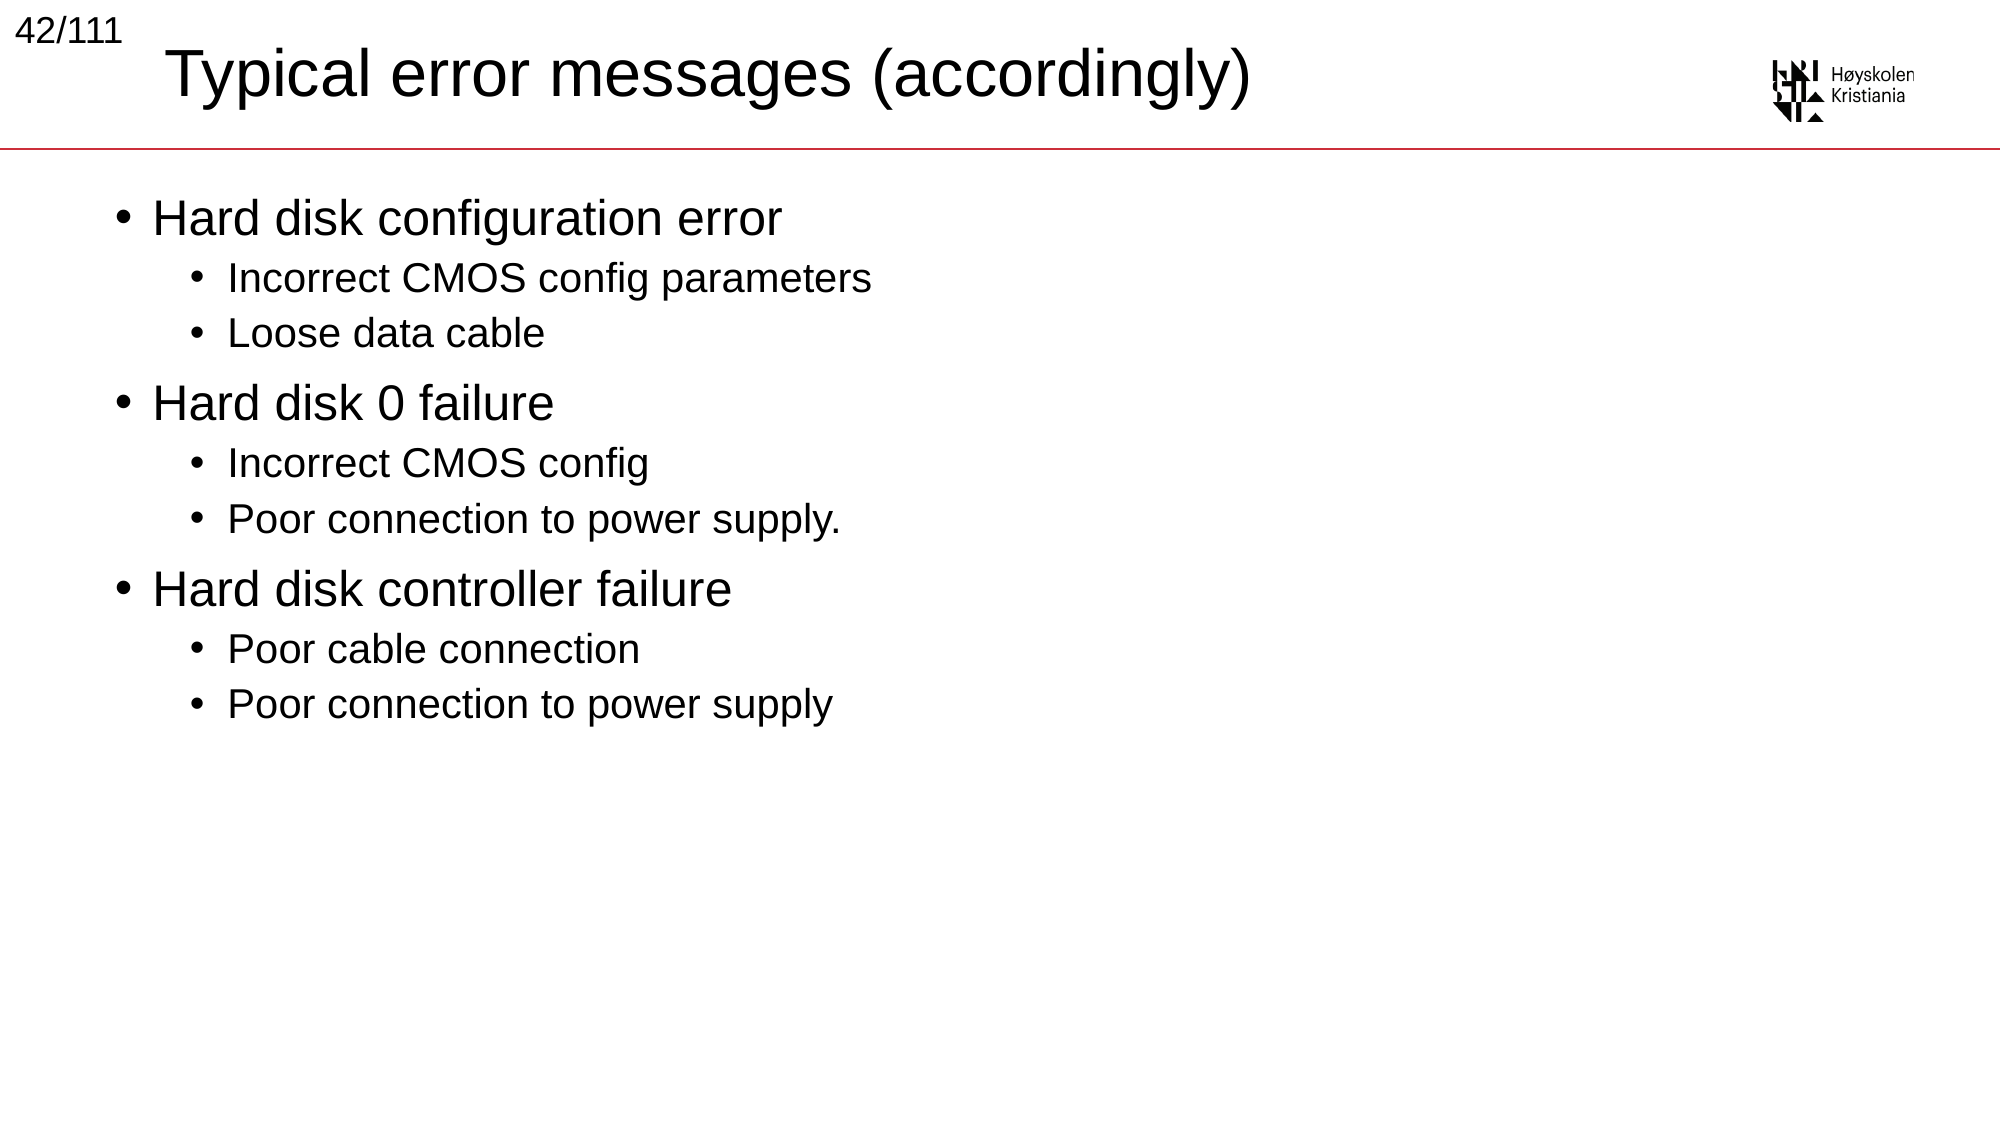

42/111
# Typical error messages (accordingly)
Hard disk configuration error
Incorrect CMOS config parameters
Loose data cable
Hard disk 0 failure
Incorrect CMOS config
Poor connection to power supply.
Hard disk controller failure
Poor cable connection
Poor connection to power supply